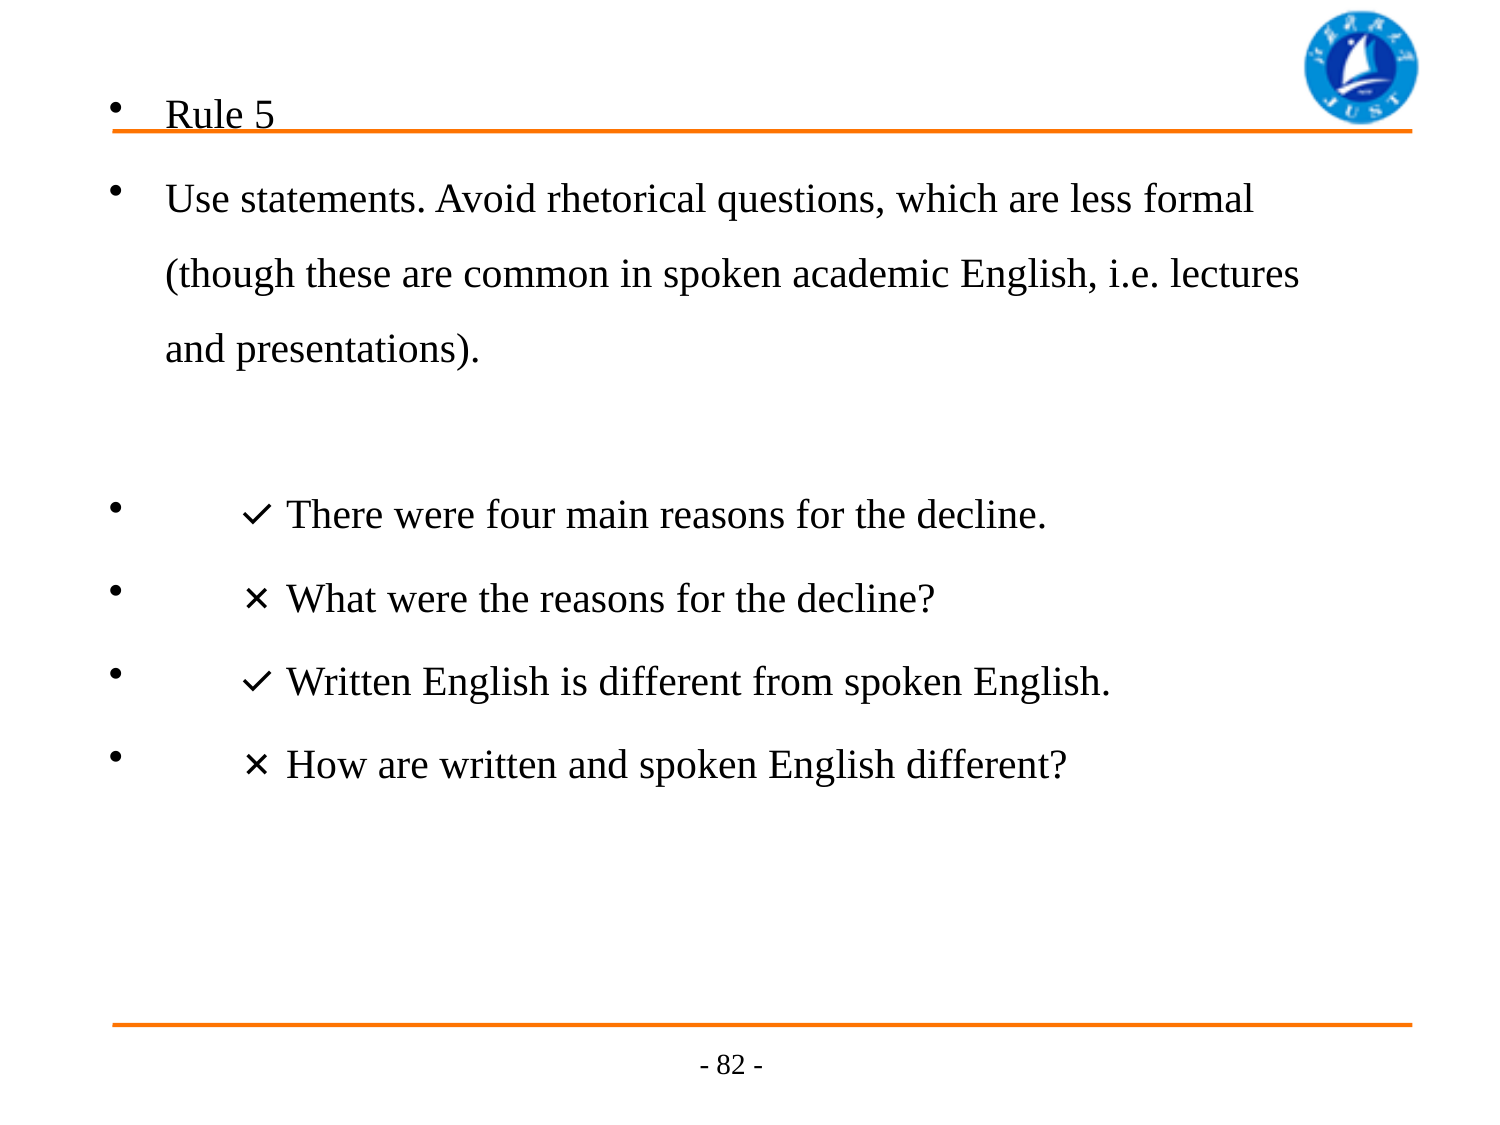

Rule 5
Use statements. Avoid rhetorical questions, which are less formal (though these are common in spoken academic English, i.e. lectures and presentations).

       ✓ There were four main reasons for the decline.
       ✗ What were the reasons for the decline?
       ✓ Written English is different from spoken English.
       ✗ How are written and spoken English different?
- 82 -